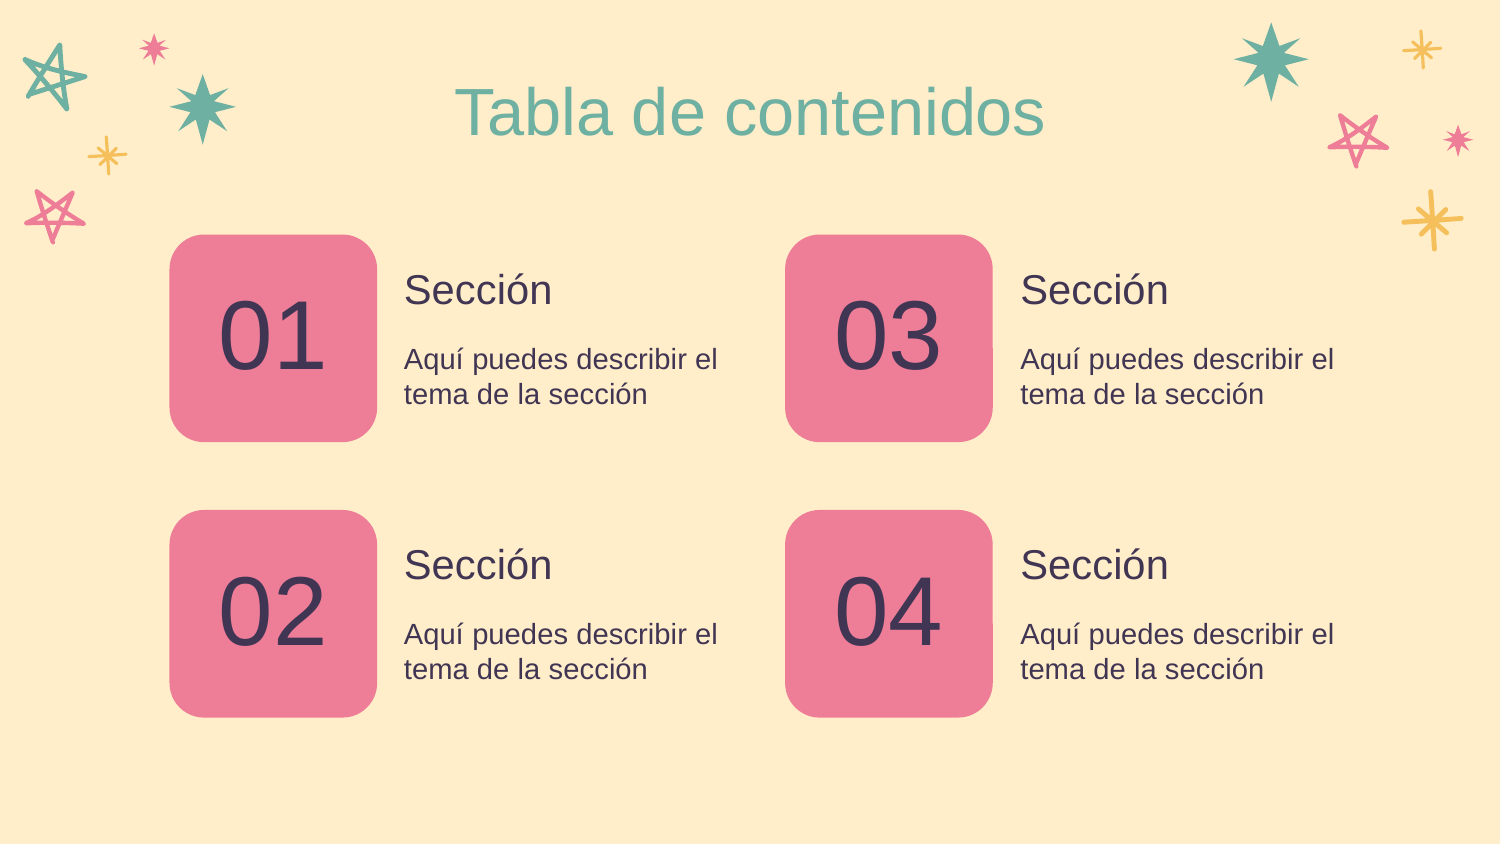

Tabla de contenidos
Sección
Sección
# 01
03
Aquí puedes describir el tema de la sección
Aquí puedes describir el tema de la sección
Sección
Sección
02
04
Aquí puedes describir el tema de la sección
Aquí puedes describir el tema de la sección